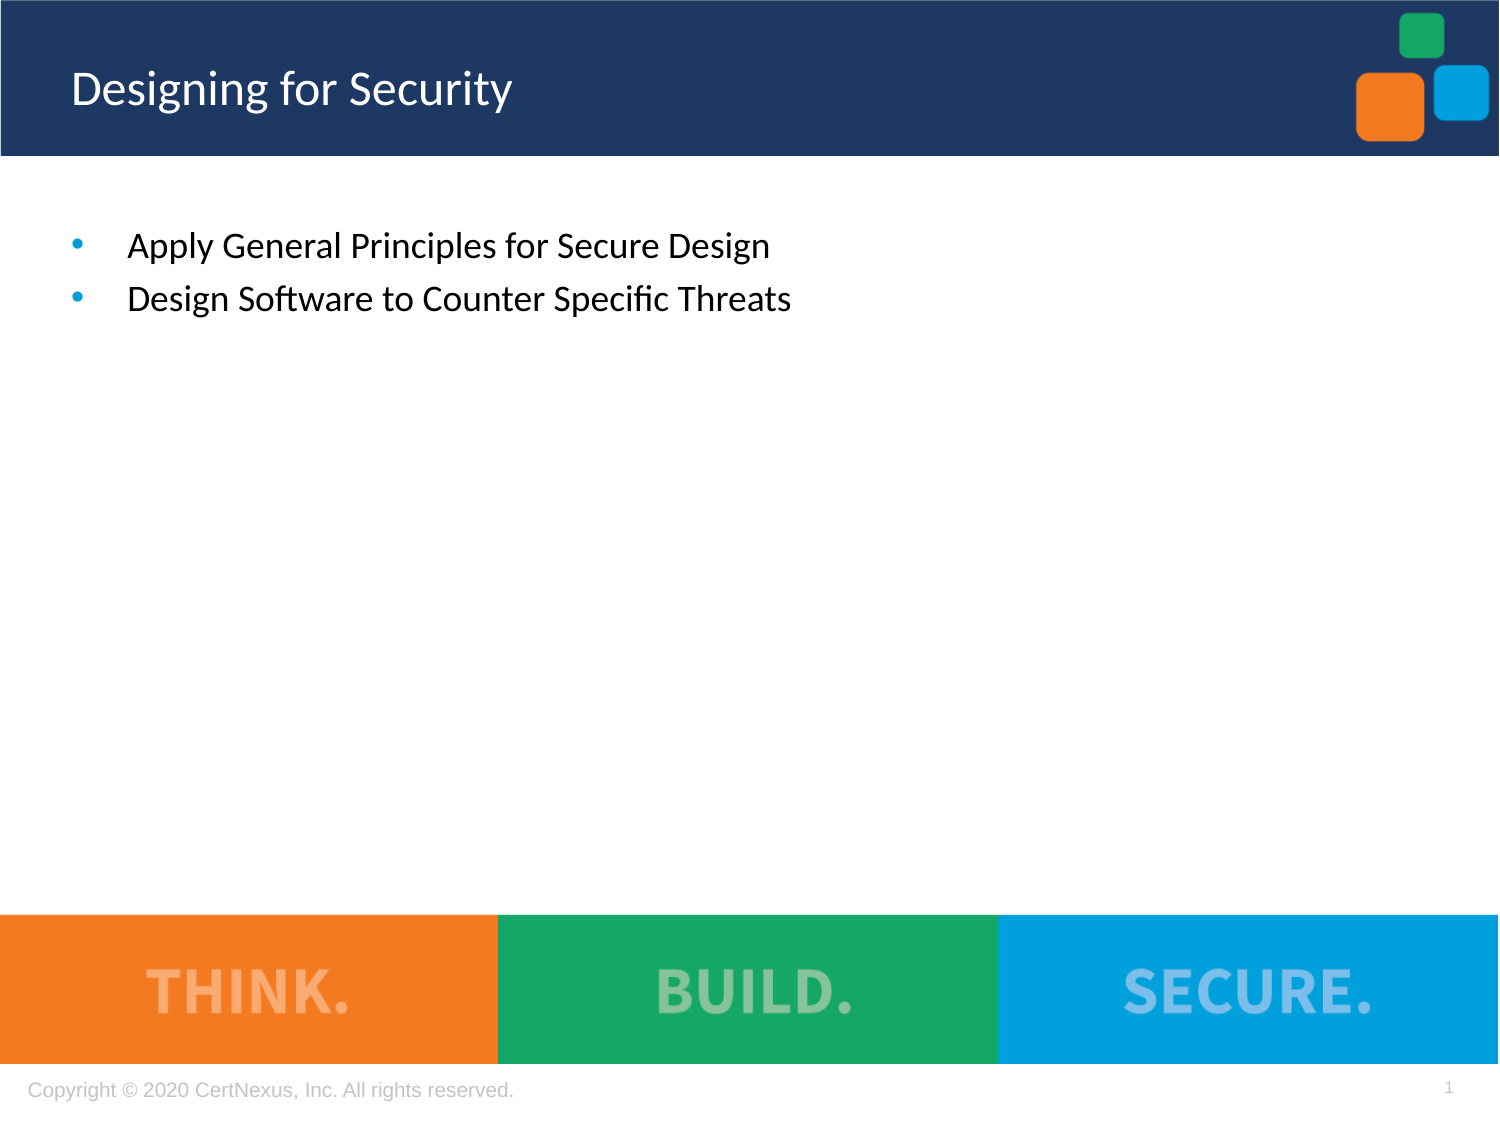

# Designing for Security
Apply General Principles for Secure Design
Design Software to Counter Specific Threats
1